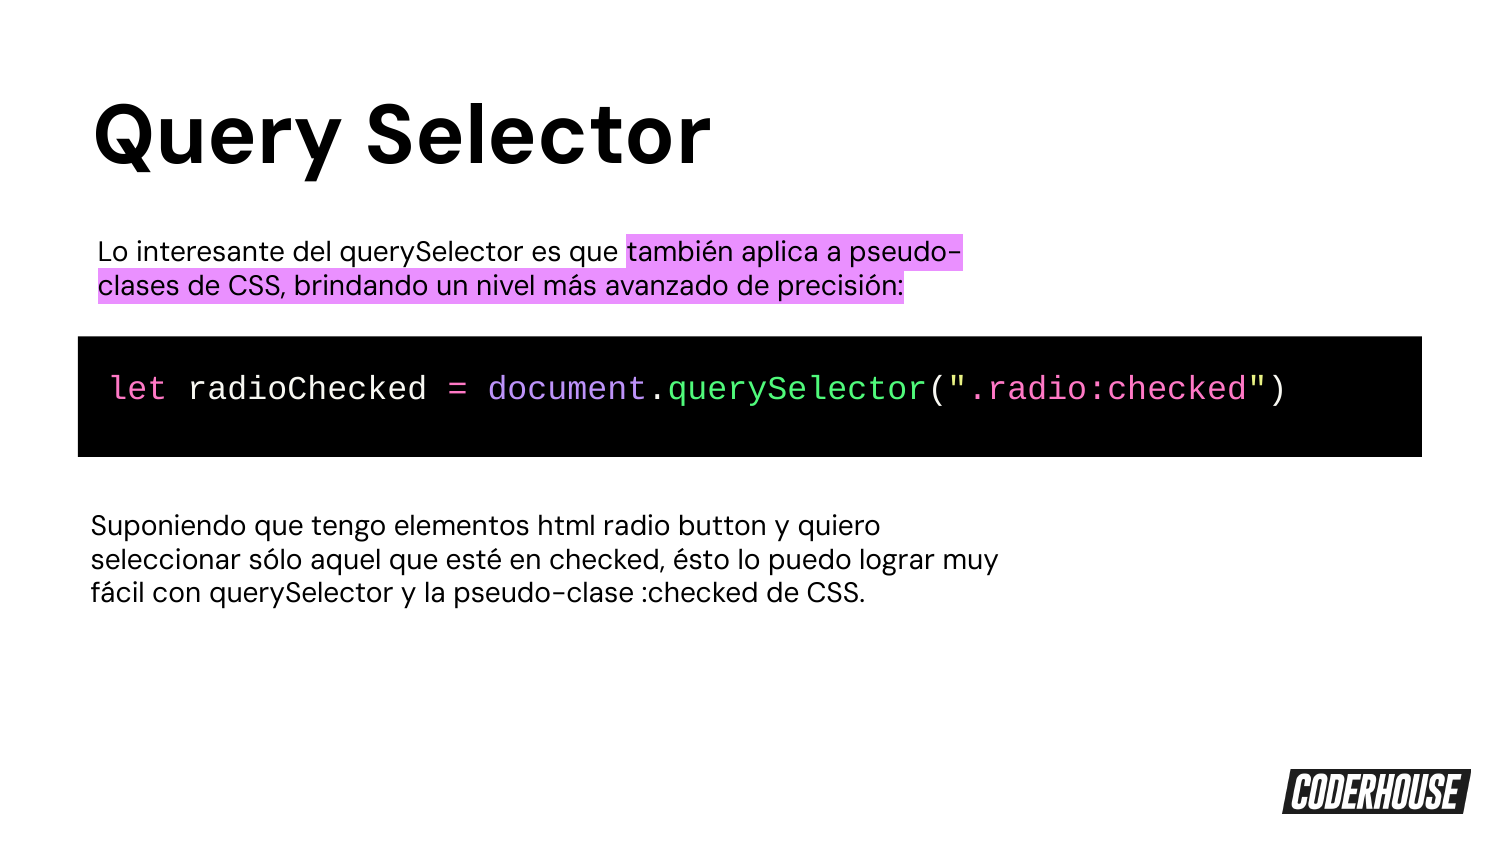

Query Selector
Lo interesante del querySelector es que también aplica a pseudo-clases de CSS, brindando un nivel más avanzado de precisión:
let radioChecked = document.querySelector(".radio:checked")

Suponiendo que tengo elementos html radio button y quiero seleccionar sólo aquel que esté en checked, ésto lo puedo lograr muy fácil con querySelector y la pseudo-clase :checked de CSS.